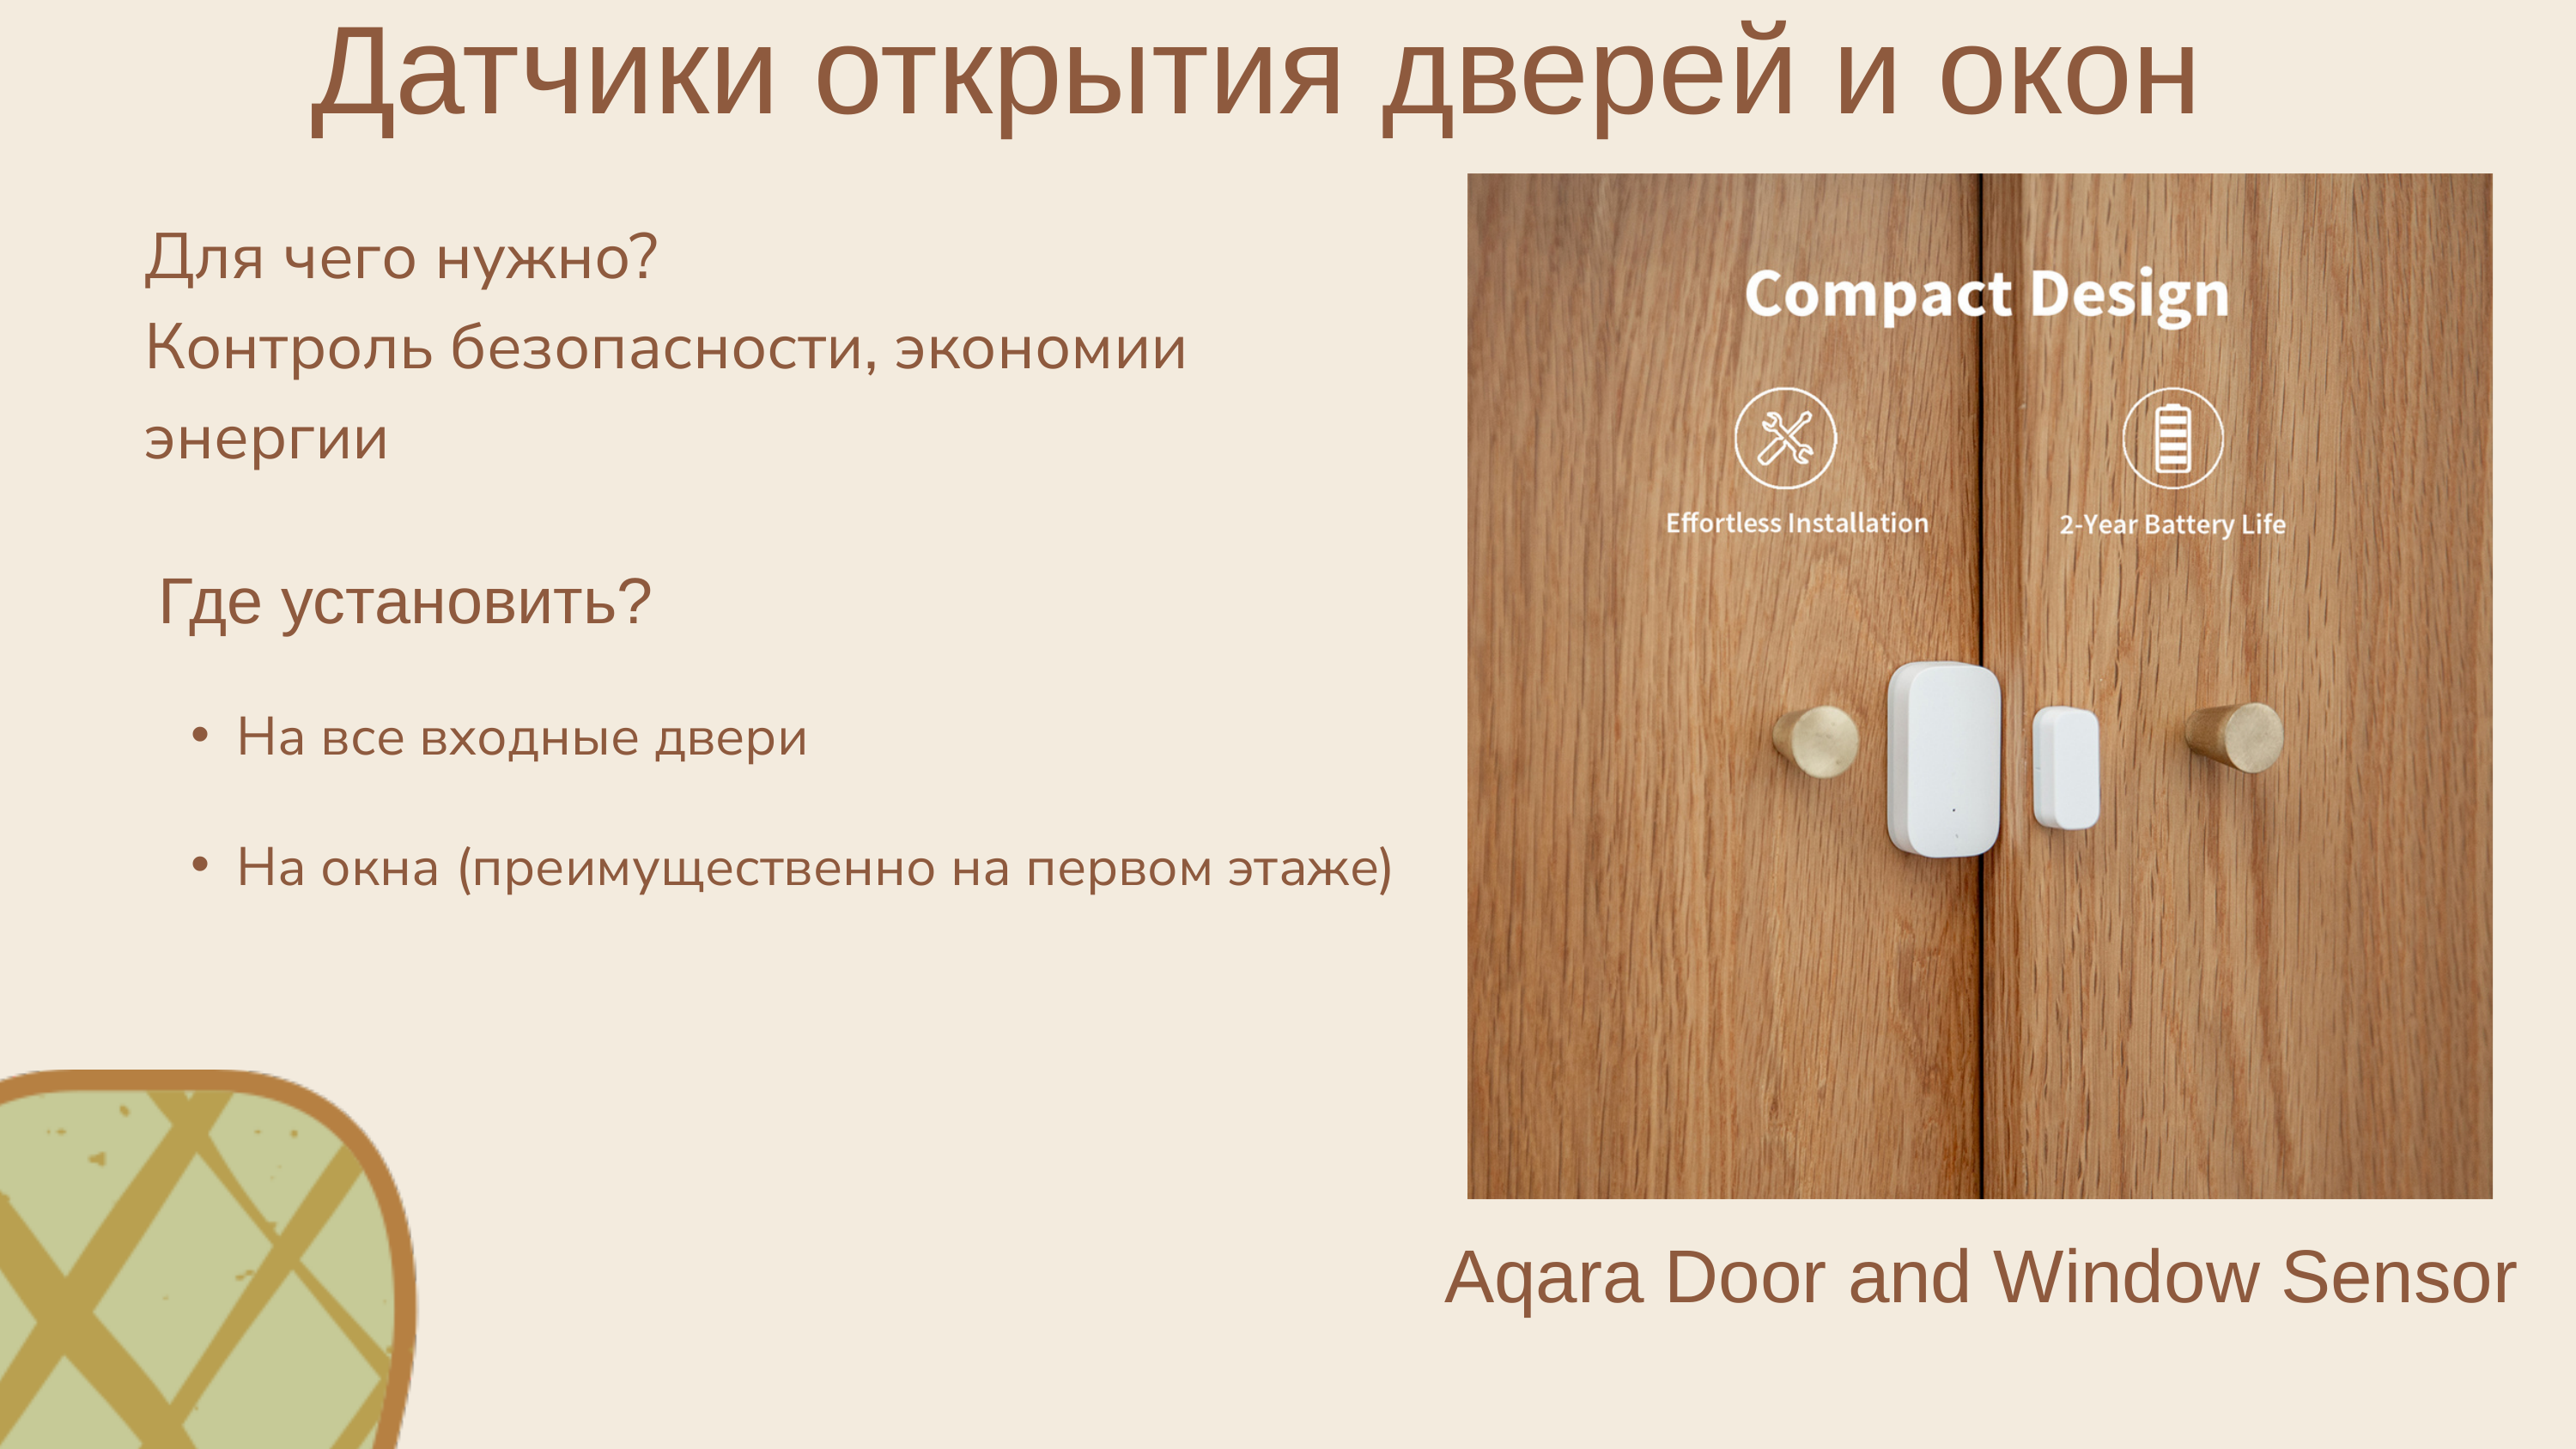

Датчики открытия дверей и окон

Для чего нужно?
Контроль безопасности, экономии энергии
Где установить?​
На все входные двери
На окна (преимущественно на первом этаже)

Aqara Door and Window Sensor